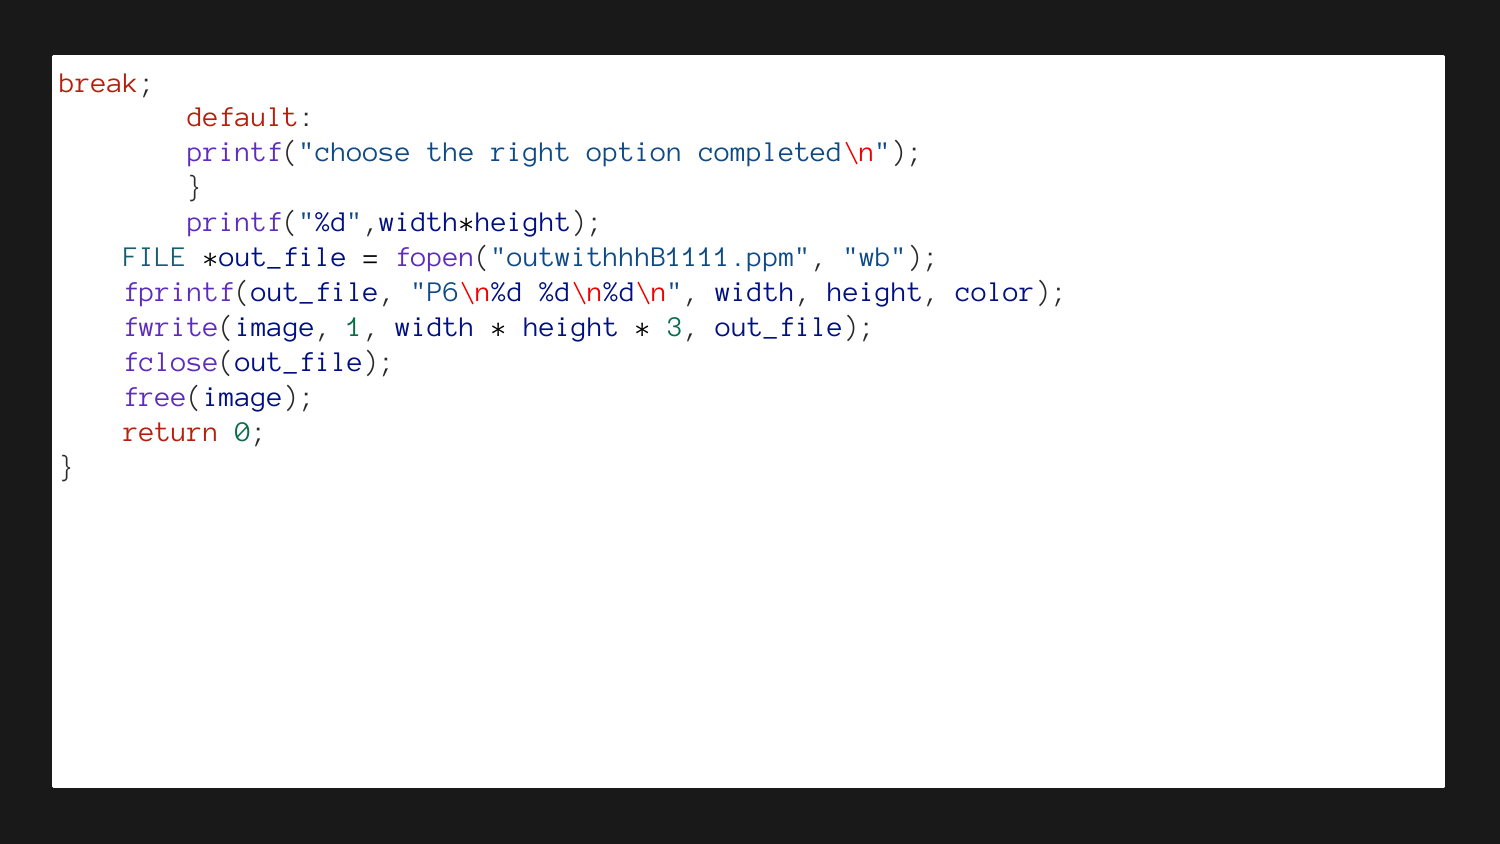

break;
        default:
        printf("choose the right option completed\n");
        }
        printf("%d",width*height);
    FILE *out_file = fopen("outwithhhB1111.ppm", "wb");
    fprintf(out_file, "P6\n%d %d\n%d\n", width, height, color);
    fwrite(image, 1, width * height * 3, out_file);
    fclose(out_file);
    free(image);
    return 0;
}